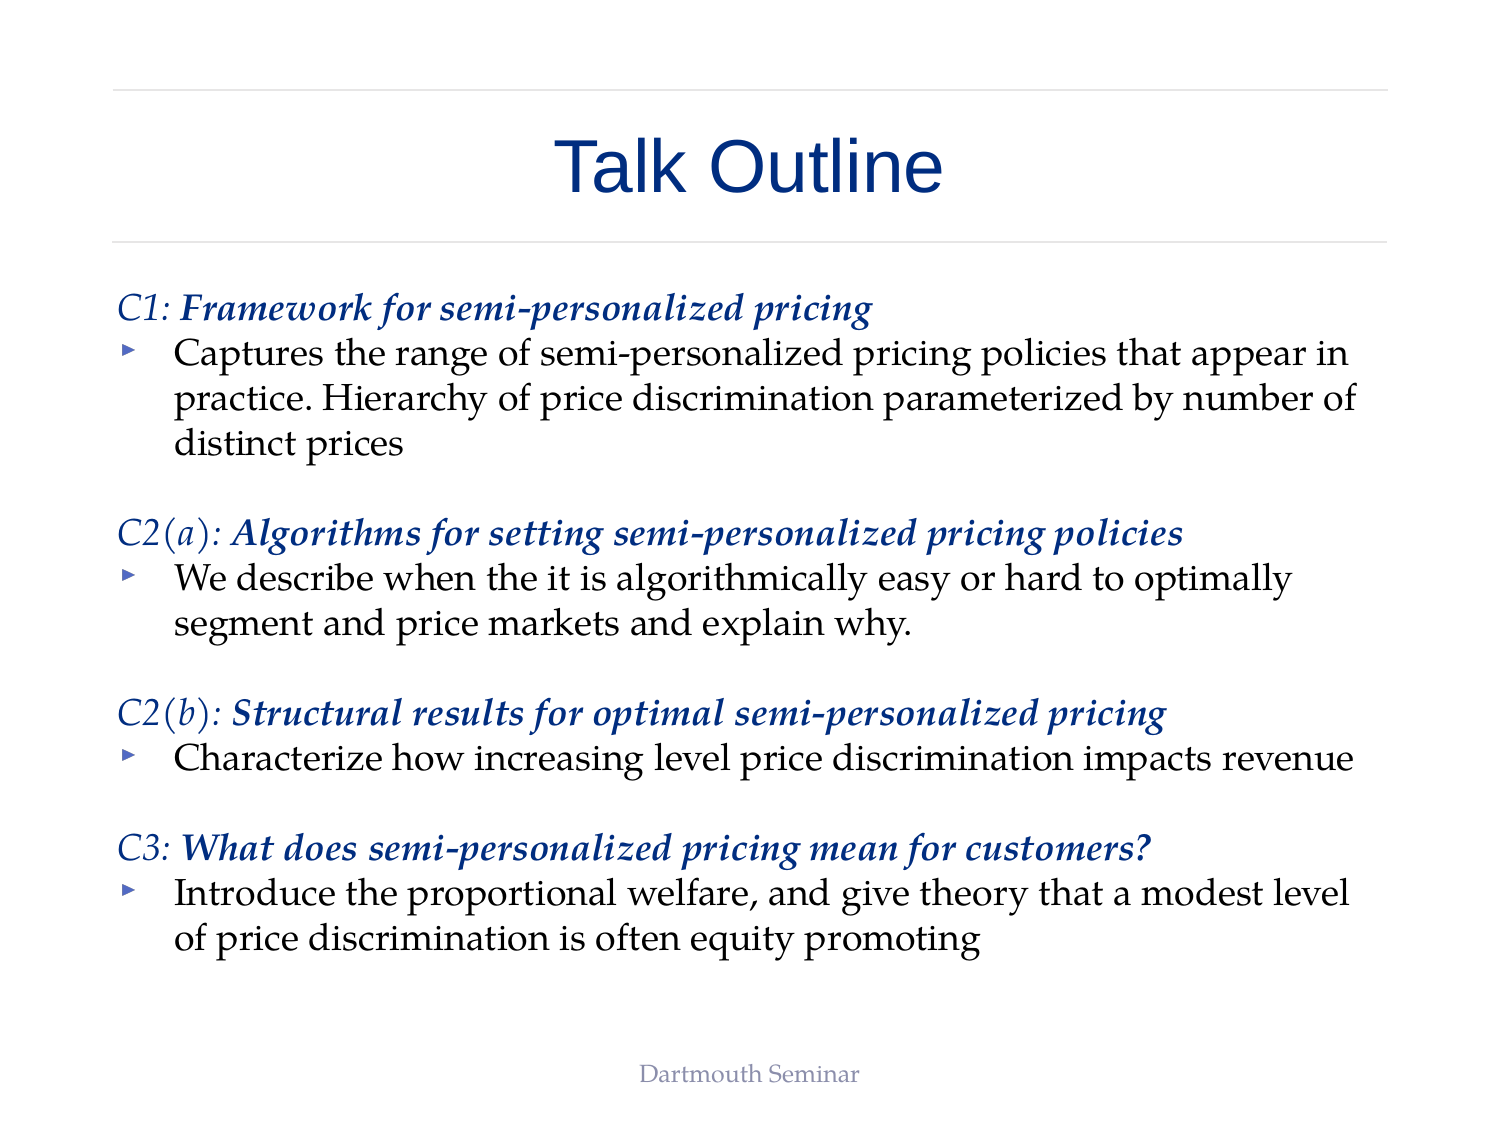

Talk Outline
C1: Framework for semi-personalized pricing
Captures the range of semi-personalized pricing policies that appear in practice. Hierarchy of price discrimination parameterized by number of distinct prices

C2(a): Algorithms for setting semi-personalized pricing policies
We describe when the it is algorithmically easy or hard to optimally segment and price markets and explain why.

C2(b): Structural results for optimal semi-personalized pricing
Characterize how increasing level price discrimination impacts revenue

C3: What does semi-personalized pricing mean for customers?
Introduce the proportional welfare, and give theory that a modest level of price discrimination is often equity promoting

Dartmouth Seminar